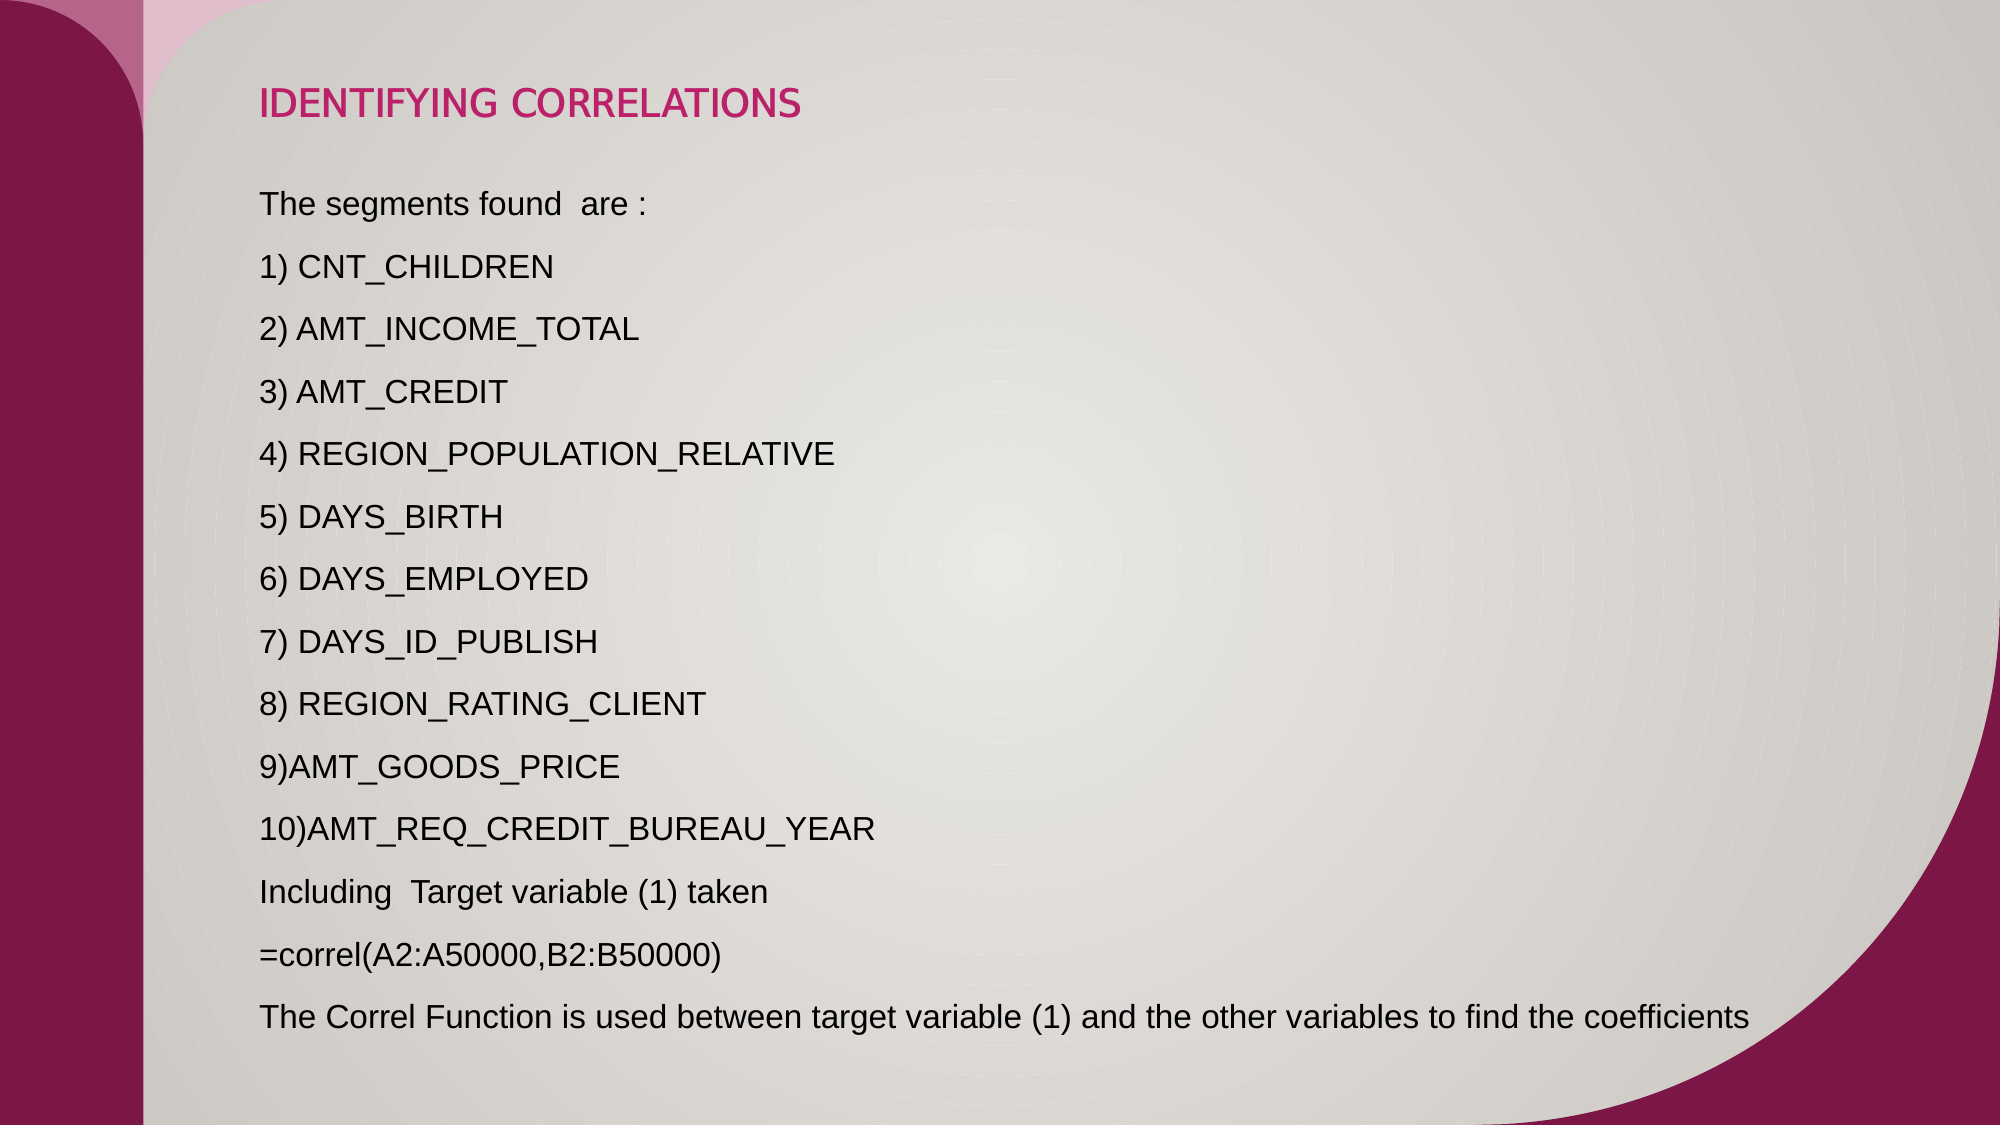

IDENTIFYING CORRELATIONS
The segments found  are :
1) CNT_CHILDREN
2) AMT_INCOME_TOTAL
3) AMT_CREDIT
4) REGION_POPULATION_RELATIVE
5) DAYS_BIRTH
6) DAYS_EMPLOYED
7) DAYS_ID_PUBLISH
8) REGION_RATING_CLIENT
9)AMT_GOODS_PRICE
10)AMT_REQ_CREDIT_BUREAU_YEAR
Including  Target variable (1) taken
=correl(A2:A50000,B2:B50000)
The Correl Function is used between target variable (1) and the other variables to find the coefficients